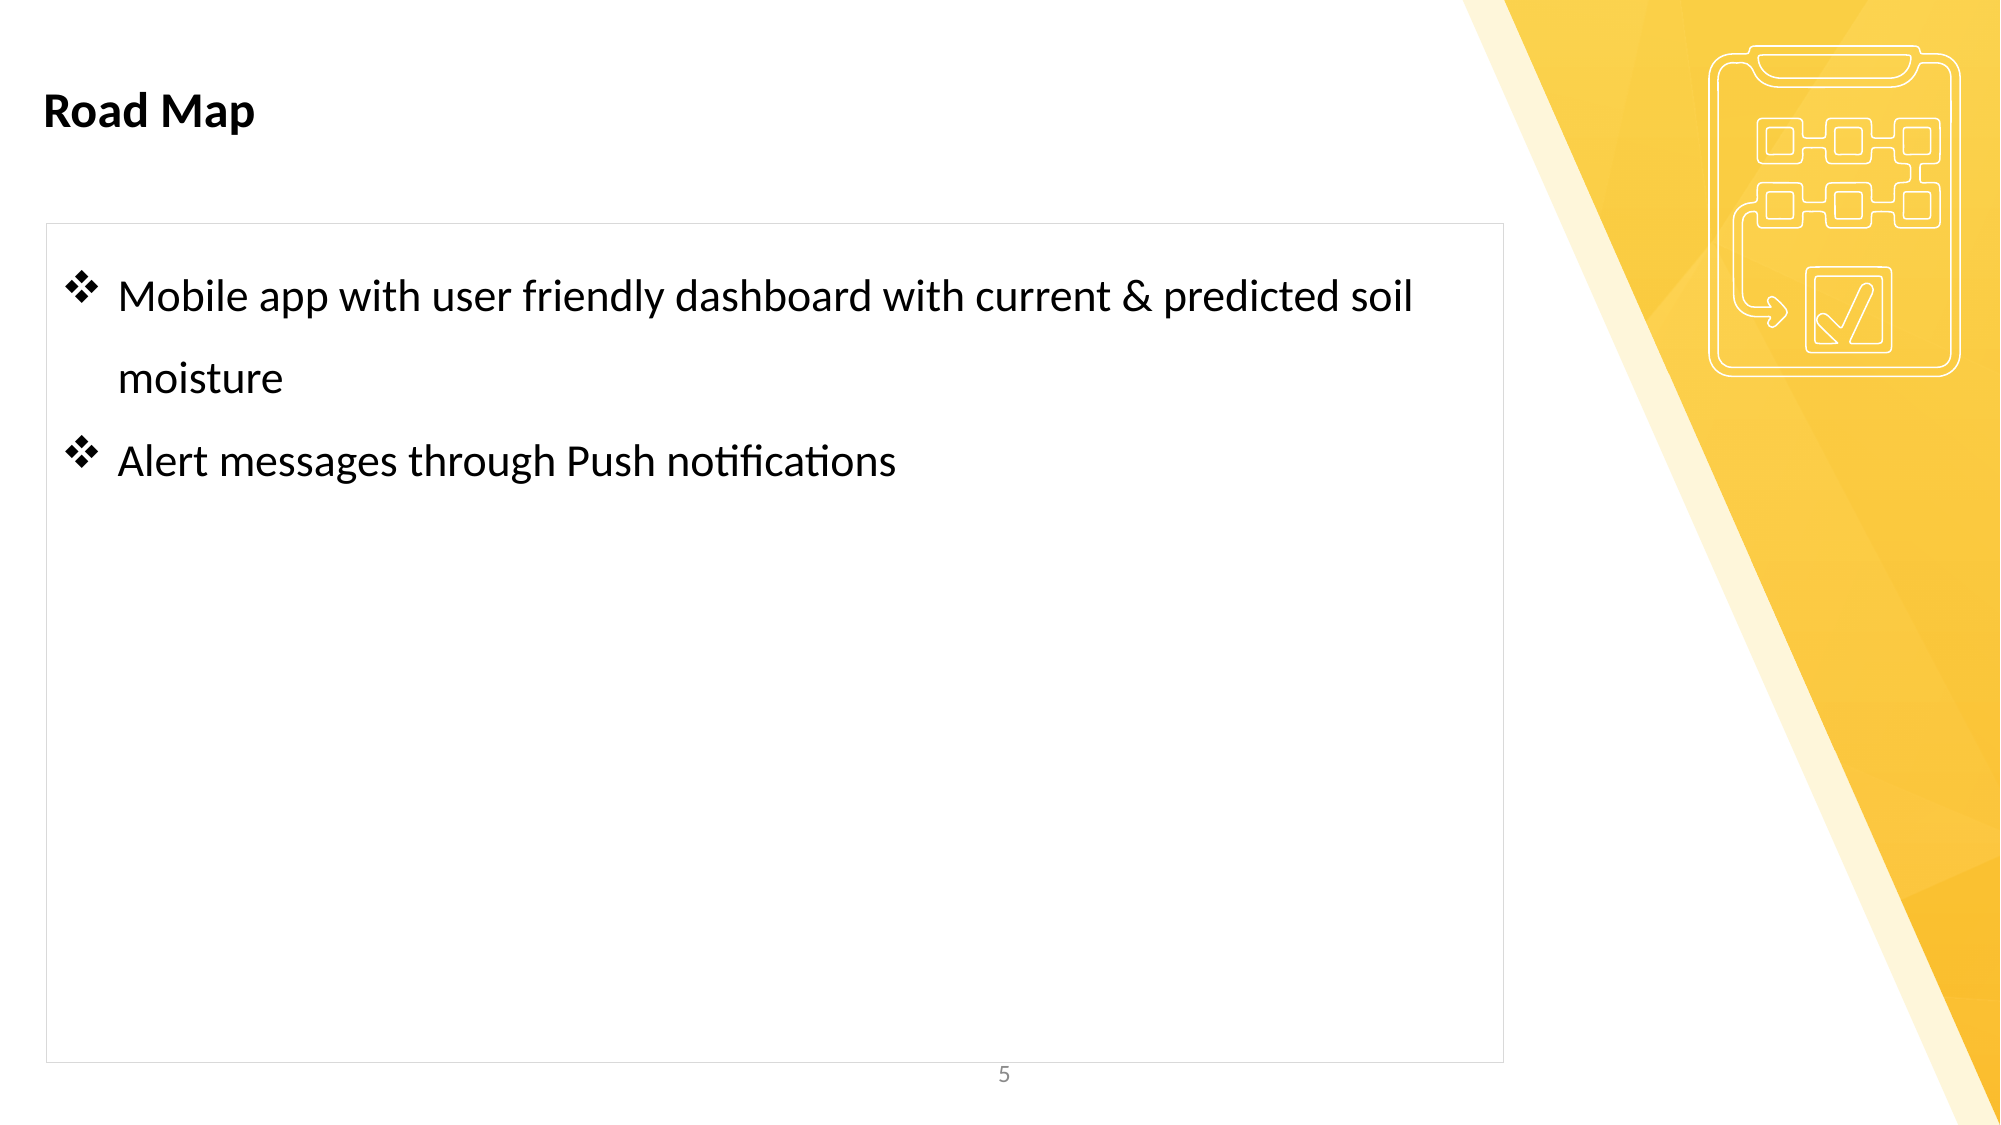

Road Map
Mobile app with user friendly dashboard with current & predicted soil moisture​​
Alert messages through Push notifications
5